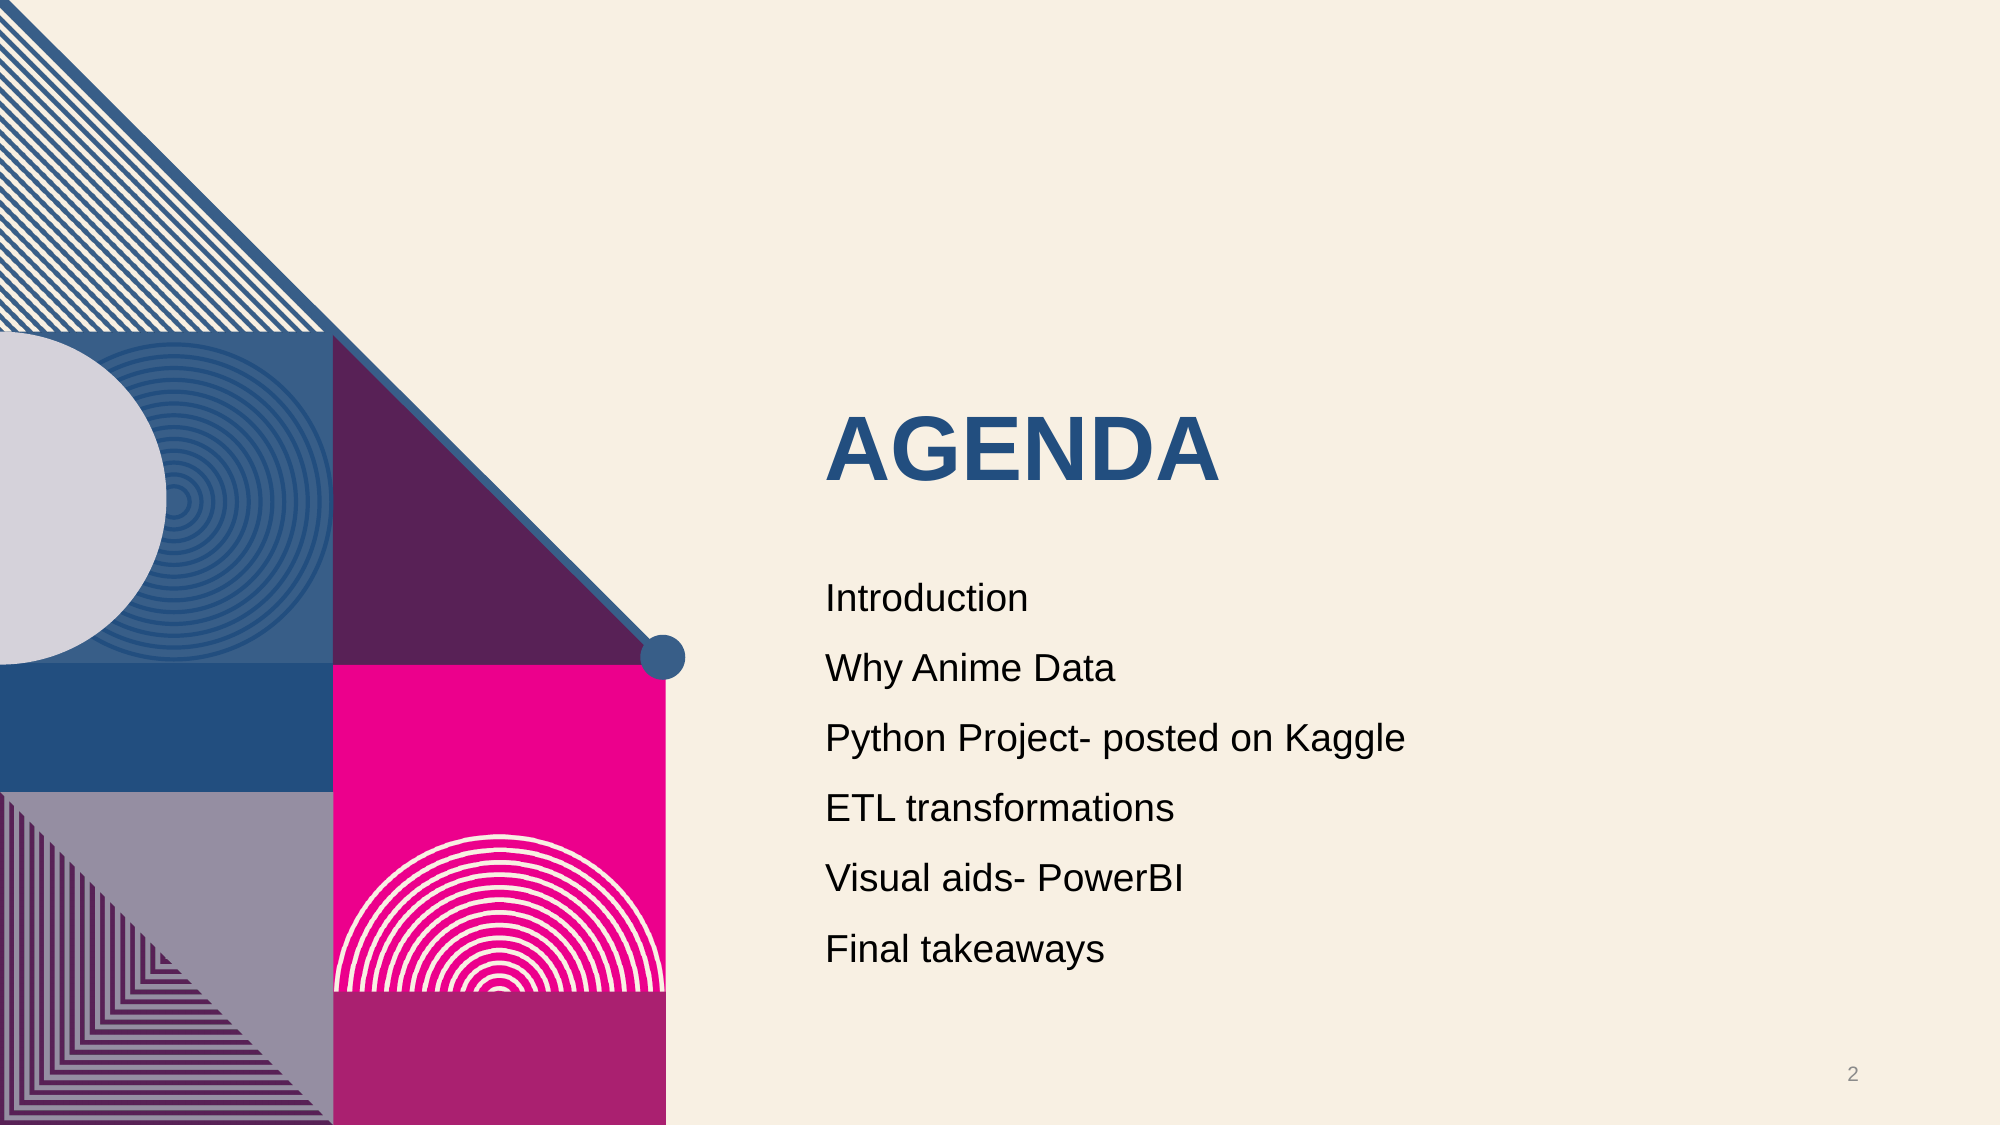

# Agenda
Introduction
Why Anime Data
Python Project- posted on Kaggle
ETL transformations
Visual aids- PowerBI
Final takeaways
2